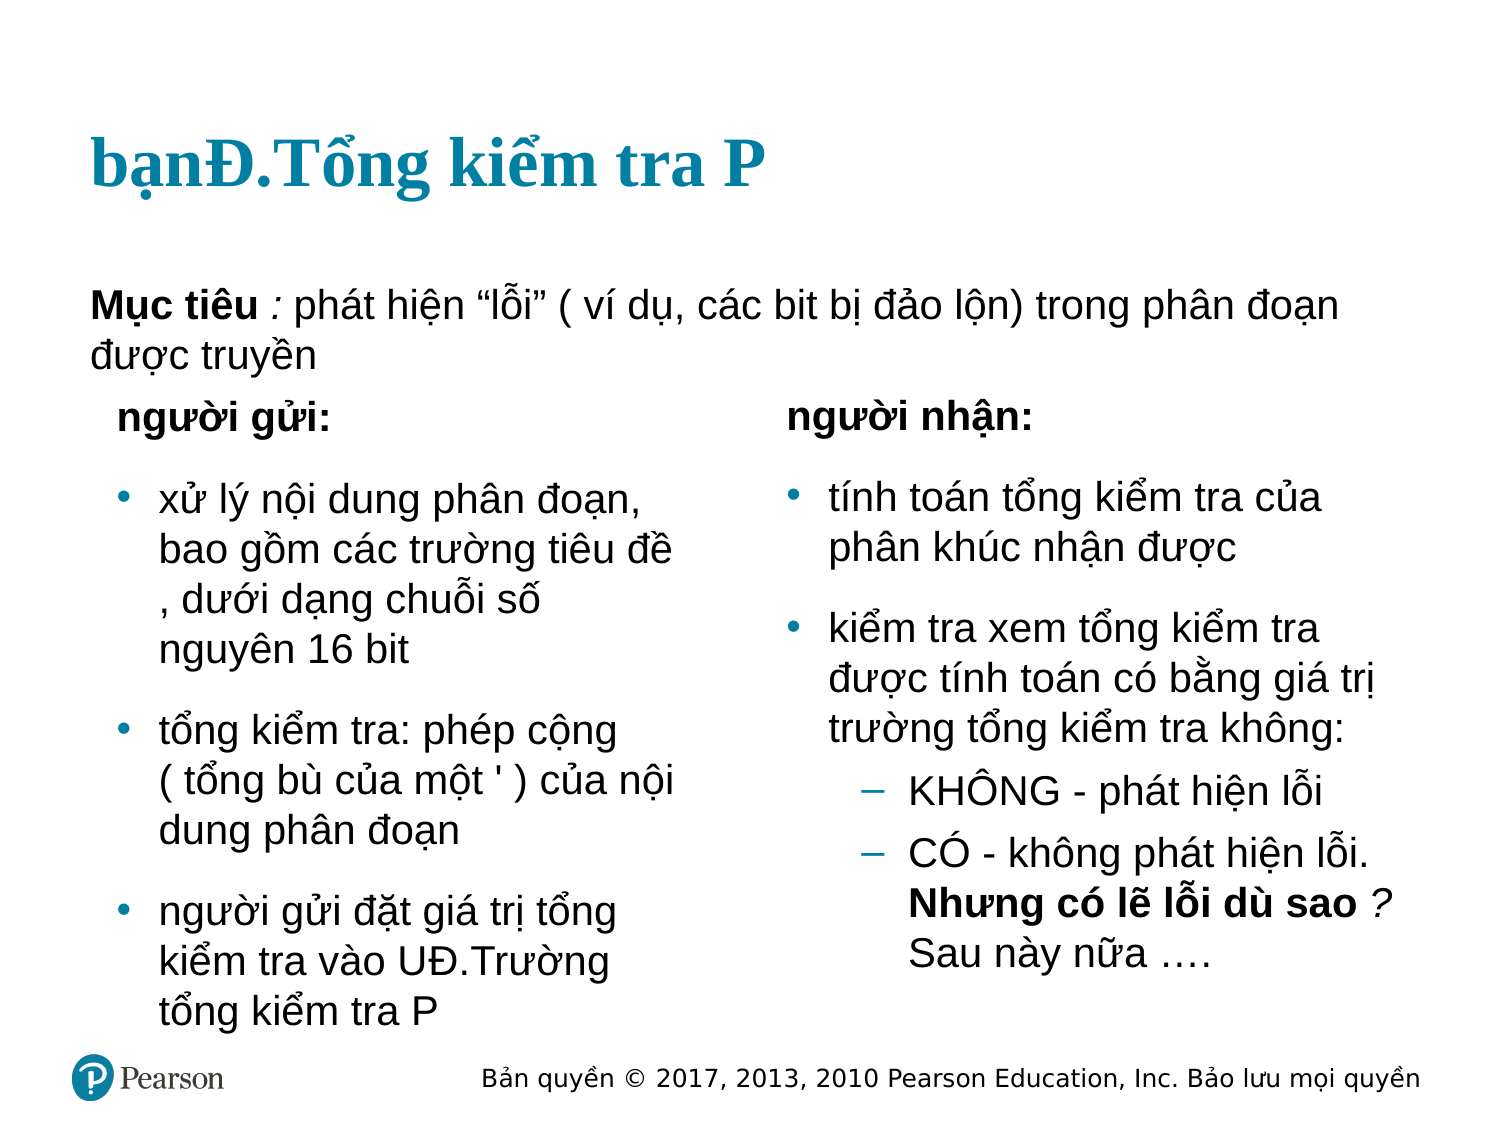

# bạn Đ. Tổng kiểm tra P
Mục tiêu : phát hiện “lỗi” ( ví dụ, các bit bị đảo lộn) trong phân đoạn được truyền
người nhận:
tính toán tổng kiểm tra của phân khúc nhận được
kiểm tra xem tổng kiểm tra được tính toán có bằng giá trị trường tổng kiểm tra không:
KHÔNG - phát hiện lỗi
CÓ - không phát hiện lỗi. Nhưng có lẽ lỗi dù sao ? Sau này nữa ….
người gửi:
xử lý nội dung phân đoạn, bao gồm các trường tiêu đề , dưới dạng chuỗi số nguyên 16 bit
tổng kiểm tra: phép cộng ( tổng bù của một ' ) của nội dung phân đoạn
người gửi đặt giá trị tổng kiểm tra vào U Đ. Trường tổng kiểm tra P